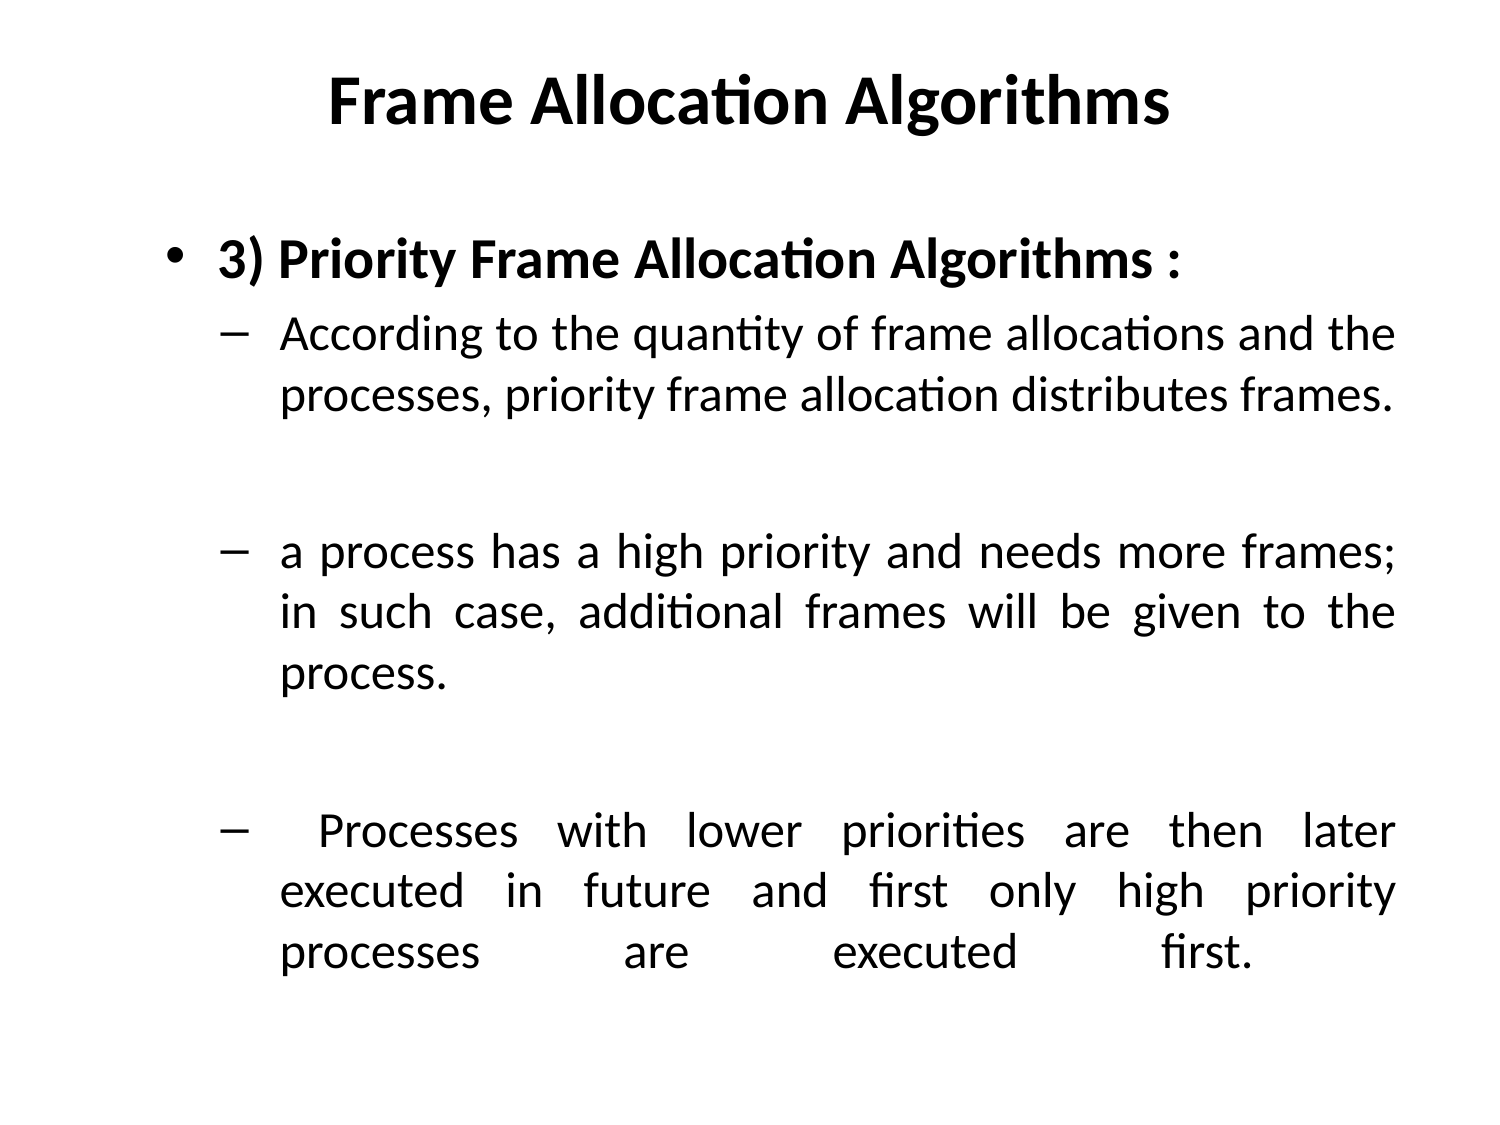

# Frame Allocation Algorithms
3) Priority Frame Allocation Algorithms :
According to the quantity of frame allocations and the processes, priority frame allocation distributes frames.

a process has a high priority and needs more frames; in such case, additional frames will be given to the process.

 Processes with lower priorities are then later executed in future and first only high priority processes are executed first.